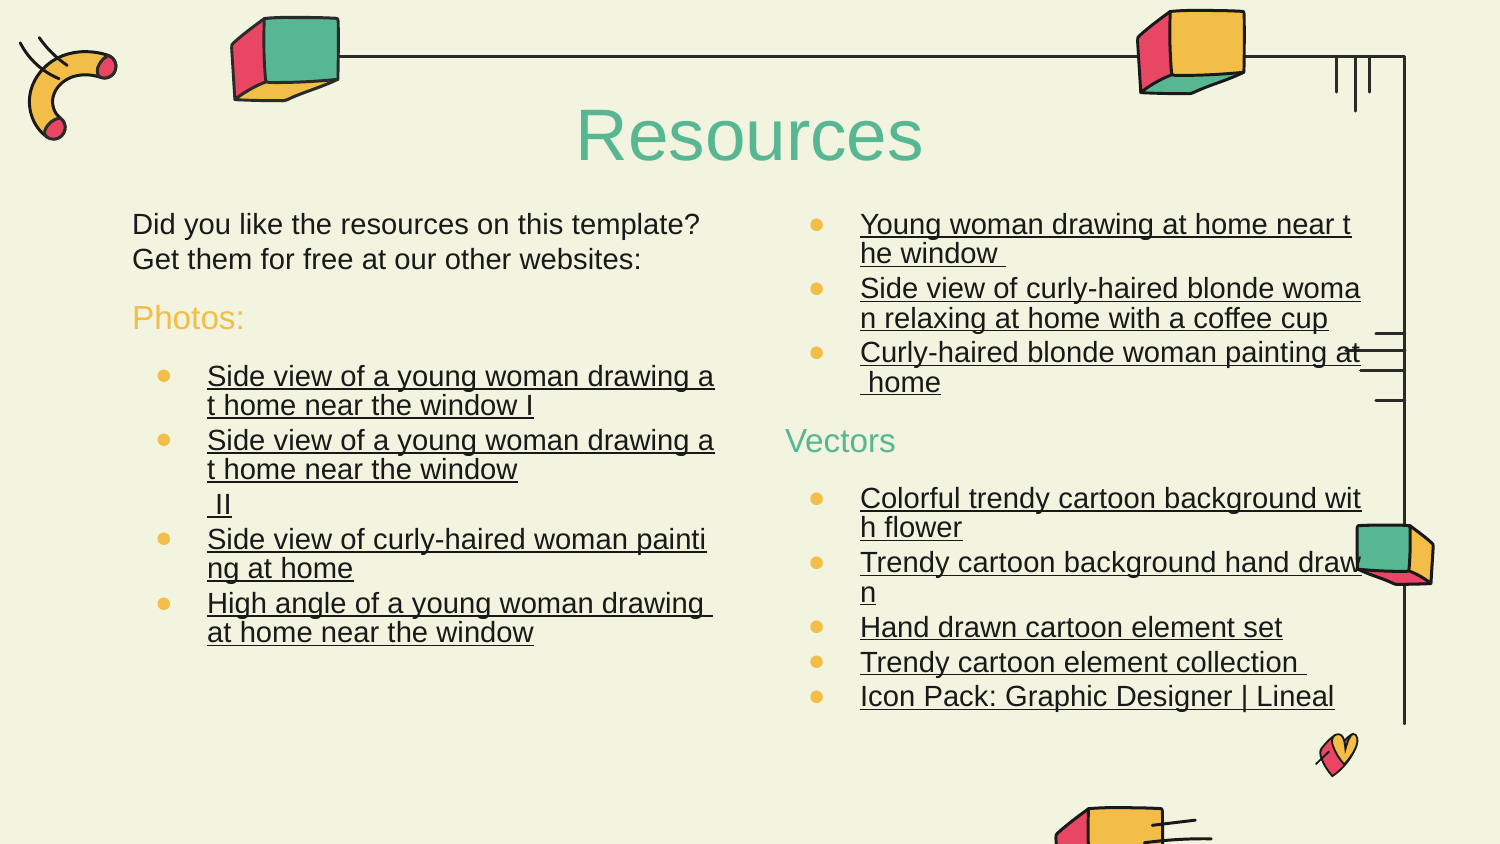

# Resources
Did you like the resources on this template? Get them for free at our other websites:
Photos:
Side view of a young woman drawing at home near the window I
Side view of a young woman drawing at home near the window II
Side view of curly-haired woman painting at home
High angle of a young woman drawing at home near the window
Young woman drawing at home near the window
Side view of curly-haired blonde woman relaxing at home with a coffee cup
Curly-haired blonde woman painting at home
Vectors
Colorful trendy cartoon background with flower
Trendy cartoon background hand drawn
Hand drawn cartoon element set
Trendy cartoon element collection
Icon Pack: Graphic Designer | Lineal